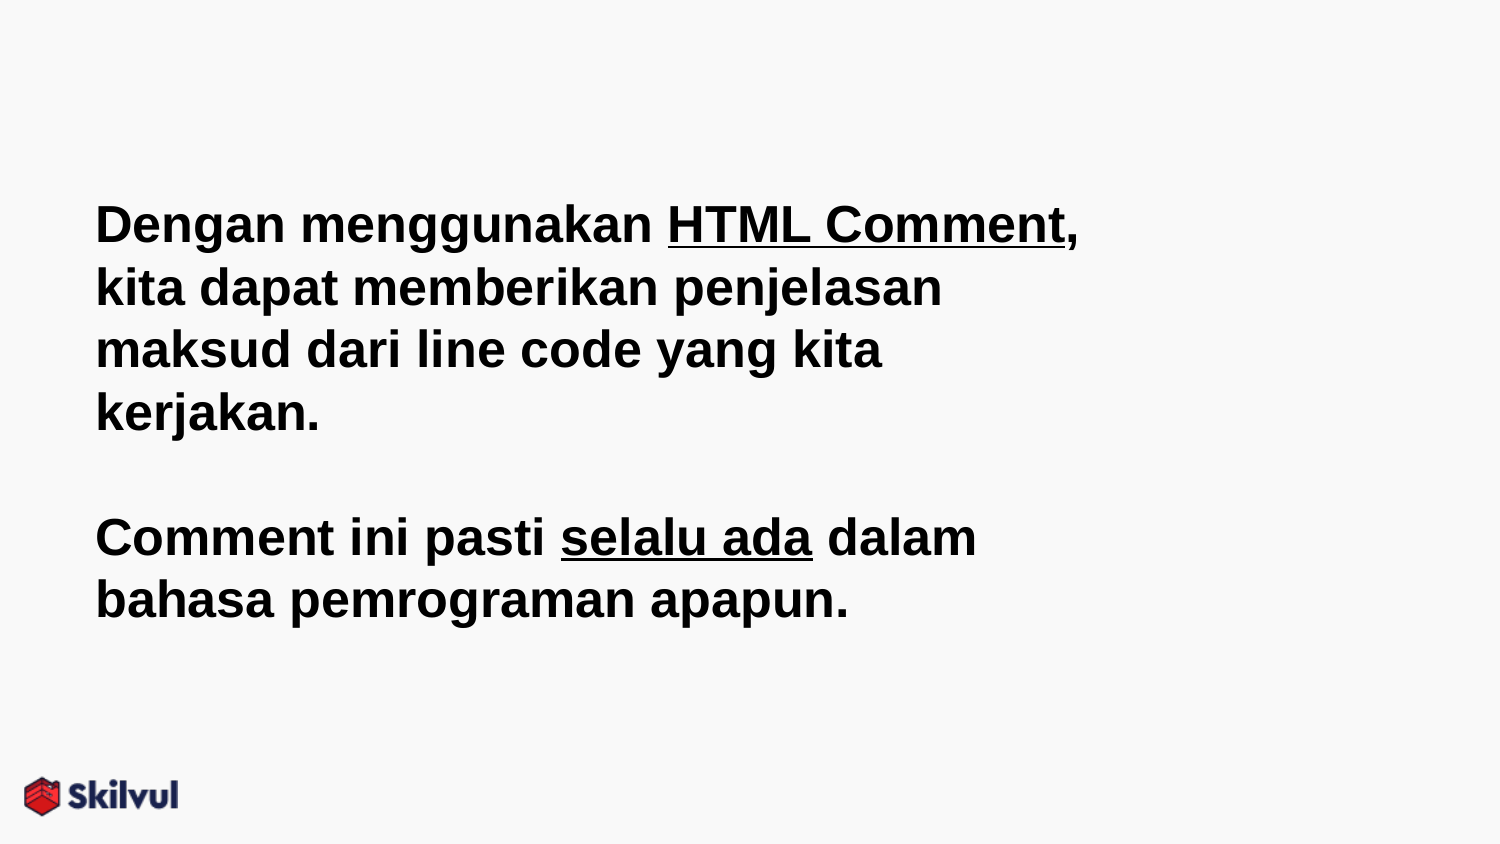

# Dengan menggunakan HTML Comment, kita dapat memberikan penjelasan maksud dari line code yang kita kerjakan.

Comment ini pasti selalu ada dalam bahasa pemrograman apapun.